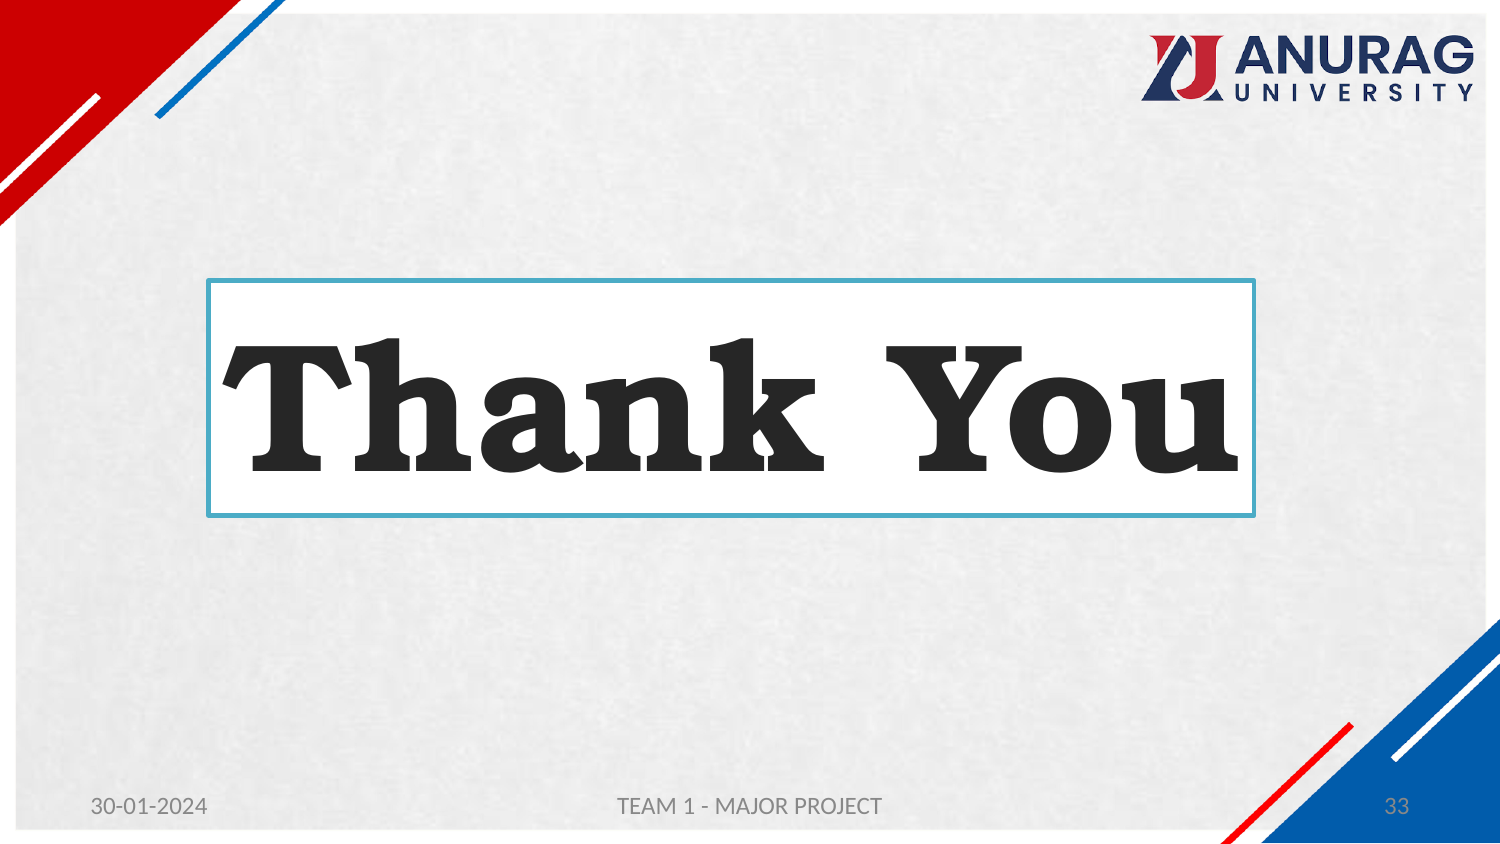

Thank You

30-01-2024
TEAM 1 - MAJOR PROJECT
33